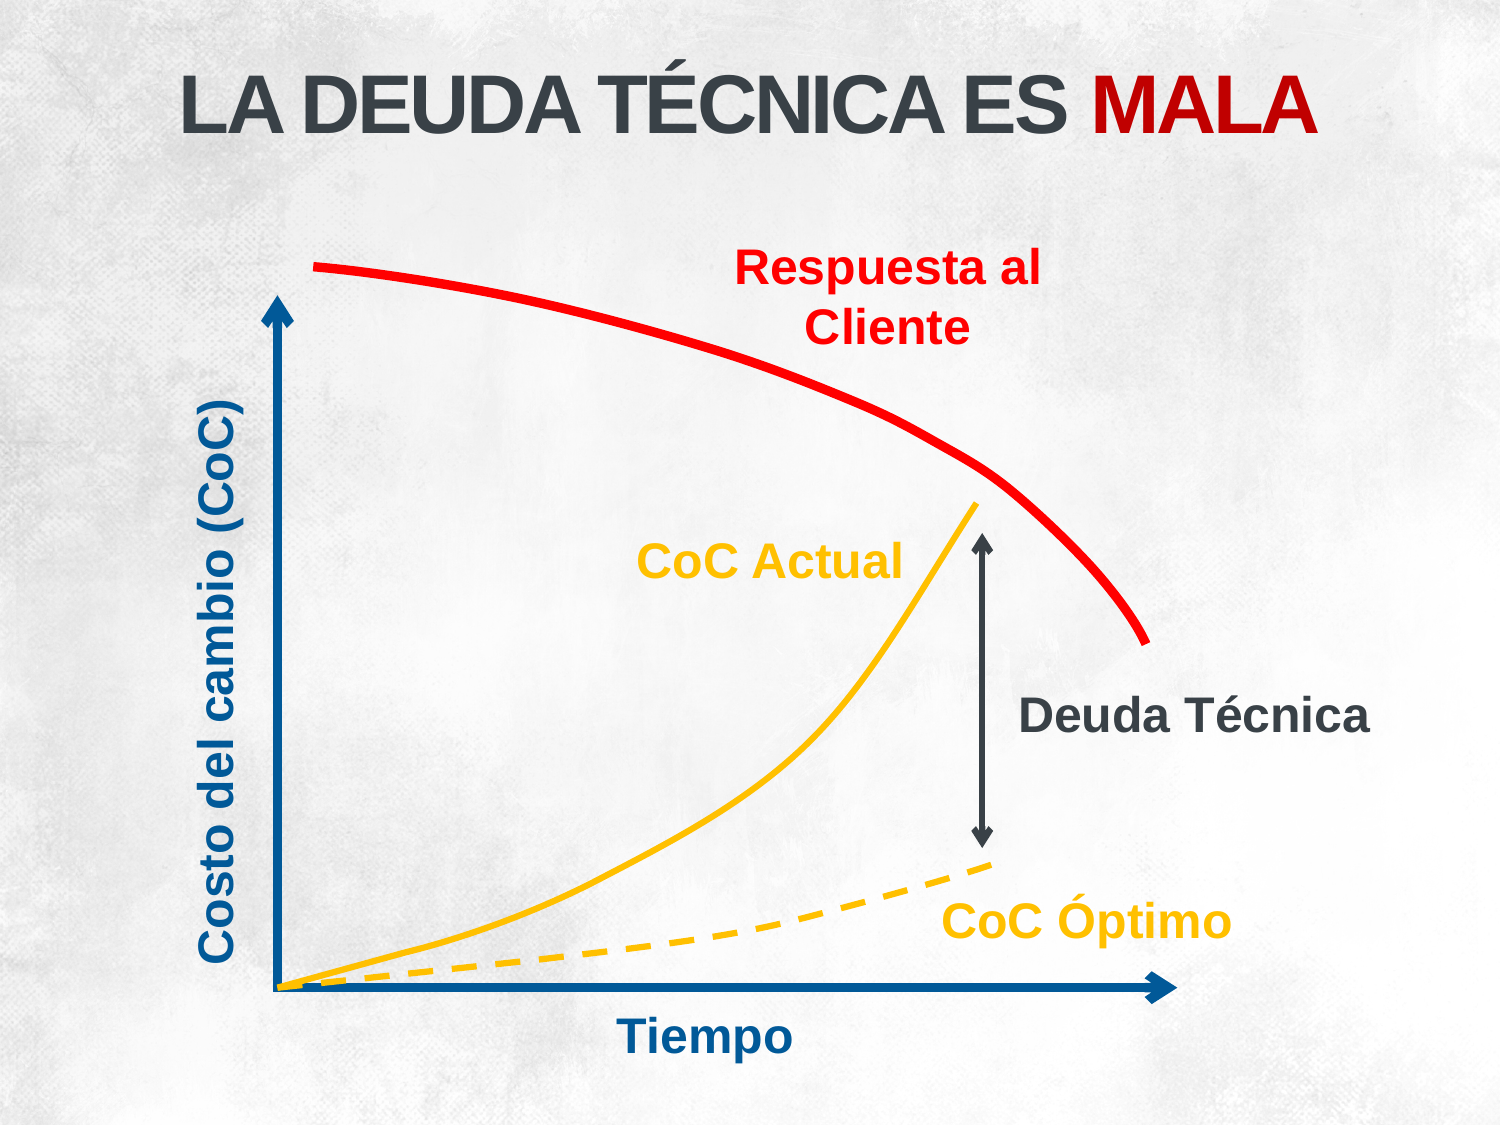

# LA DEUDA TÉCNICA ES MALA
Respuesta al Cliente

Costo del cambio (CoC)

CoC Actual
Deuda Técnica

CoC Óptimo
Tiempo